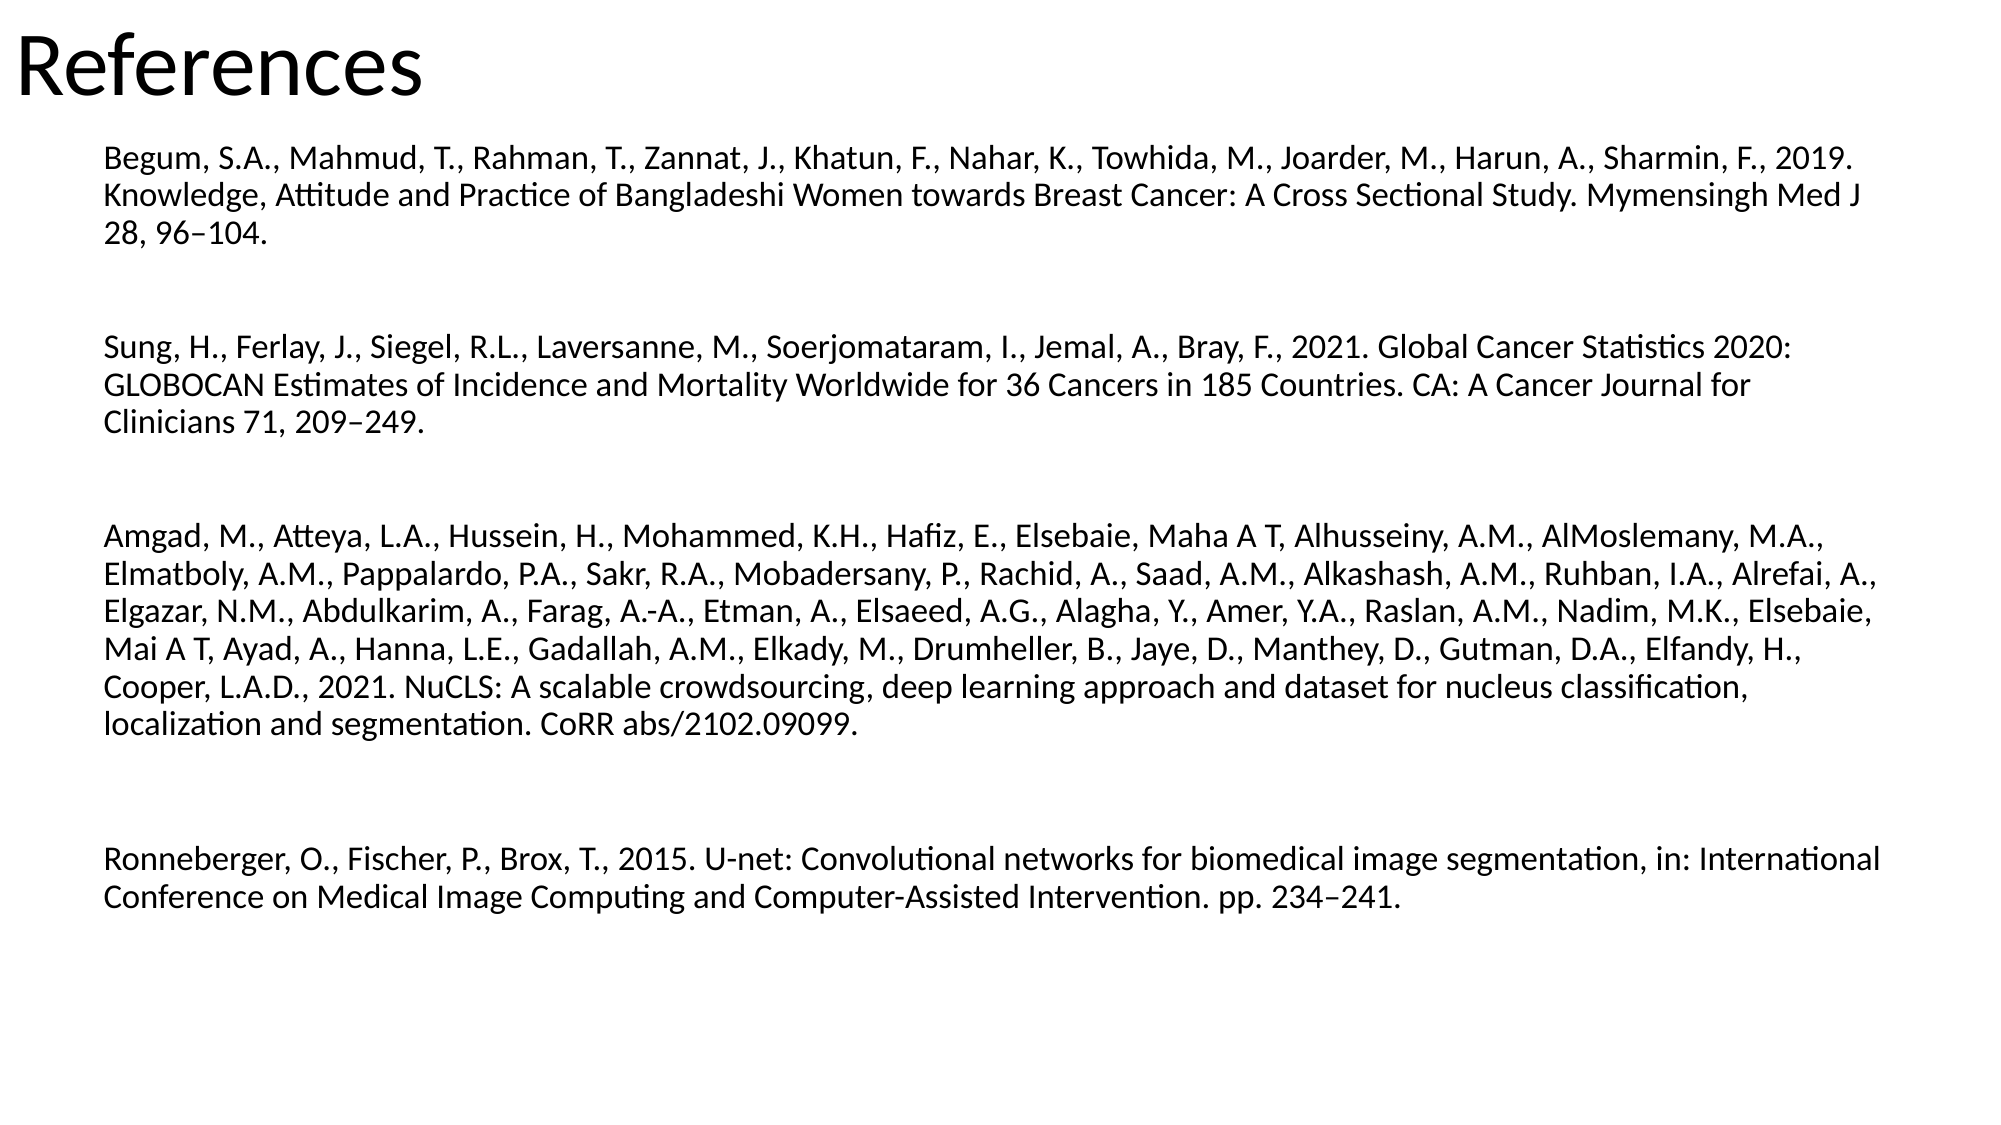

# References
Begum, S.A., Mahmud, T., Rahman, T., Zannat, J., Khatun, F., Nahar, K., Towhida, M., Joarder, M., Harun, A., Sharmin, F., 2019. Knowledge, Attitude and Practice of Bangladeshi Women towards Breast Cancer: A Cross Sectional Study. Mymensingh Med J 28, 96–104.

Sung, H., Ferlay, J., Siegel, R.L., Laversanne, M., Soerjomataram, I., Jemal, A., Bray, F., 2021. Global Cancer Statistics 2020: GLOBOCAN Estimates of Incidence and Mortality Worldwide for 36 Cancers in 185 Countries. CA: A Cancer Journal for Clinicians 71, 209–249.

Amgad, M., Atteya, L.A., Hussein, H., Mohammed, K.H., Hafiz, E., Elsebaie, Maha A T, Alhusseiny, A.M., AlMoslemany, M.A., Elmatboly, A.M., Pappalardo, P.A., Sakr, R.A., Mobadersany, P., Rachid, A., Saad, A.M., Alkashash, A.M., Ruhban, I.A., Alrefai, A., Elgazar, N.M., Abdulkarim, A., Farag, A.-A., Etman, A., Elsaeed, A.G., Alagha, Y., Amer, Y.A., Raslan, A.M., Nadim, M.K., Elsebaie, Mai A T, Ayad, A., Hanna, L.E., Gadallah, A.M., Elkady, M., Drumheller, B., Jaye, D., Manthey, D., Gutman, D.A., Elfandy, H., Cooper, L.A.D., 2021. NuCLS: A scalable crowdsourcing, deep learning approach and dataset for nucleus classification, localization and segmentation. CoRR abs/2102.09099.

Ronneberger, O., Fischer, P., Brox, T., 2015. U-net: Convolutional networks for biomedical image segmentation, in: International Conference on Medical Image Computing and Computer-Assisted Intervention. pp. 234–241.